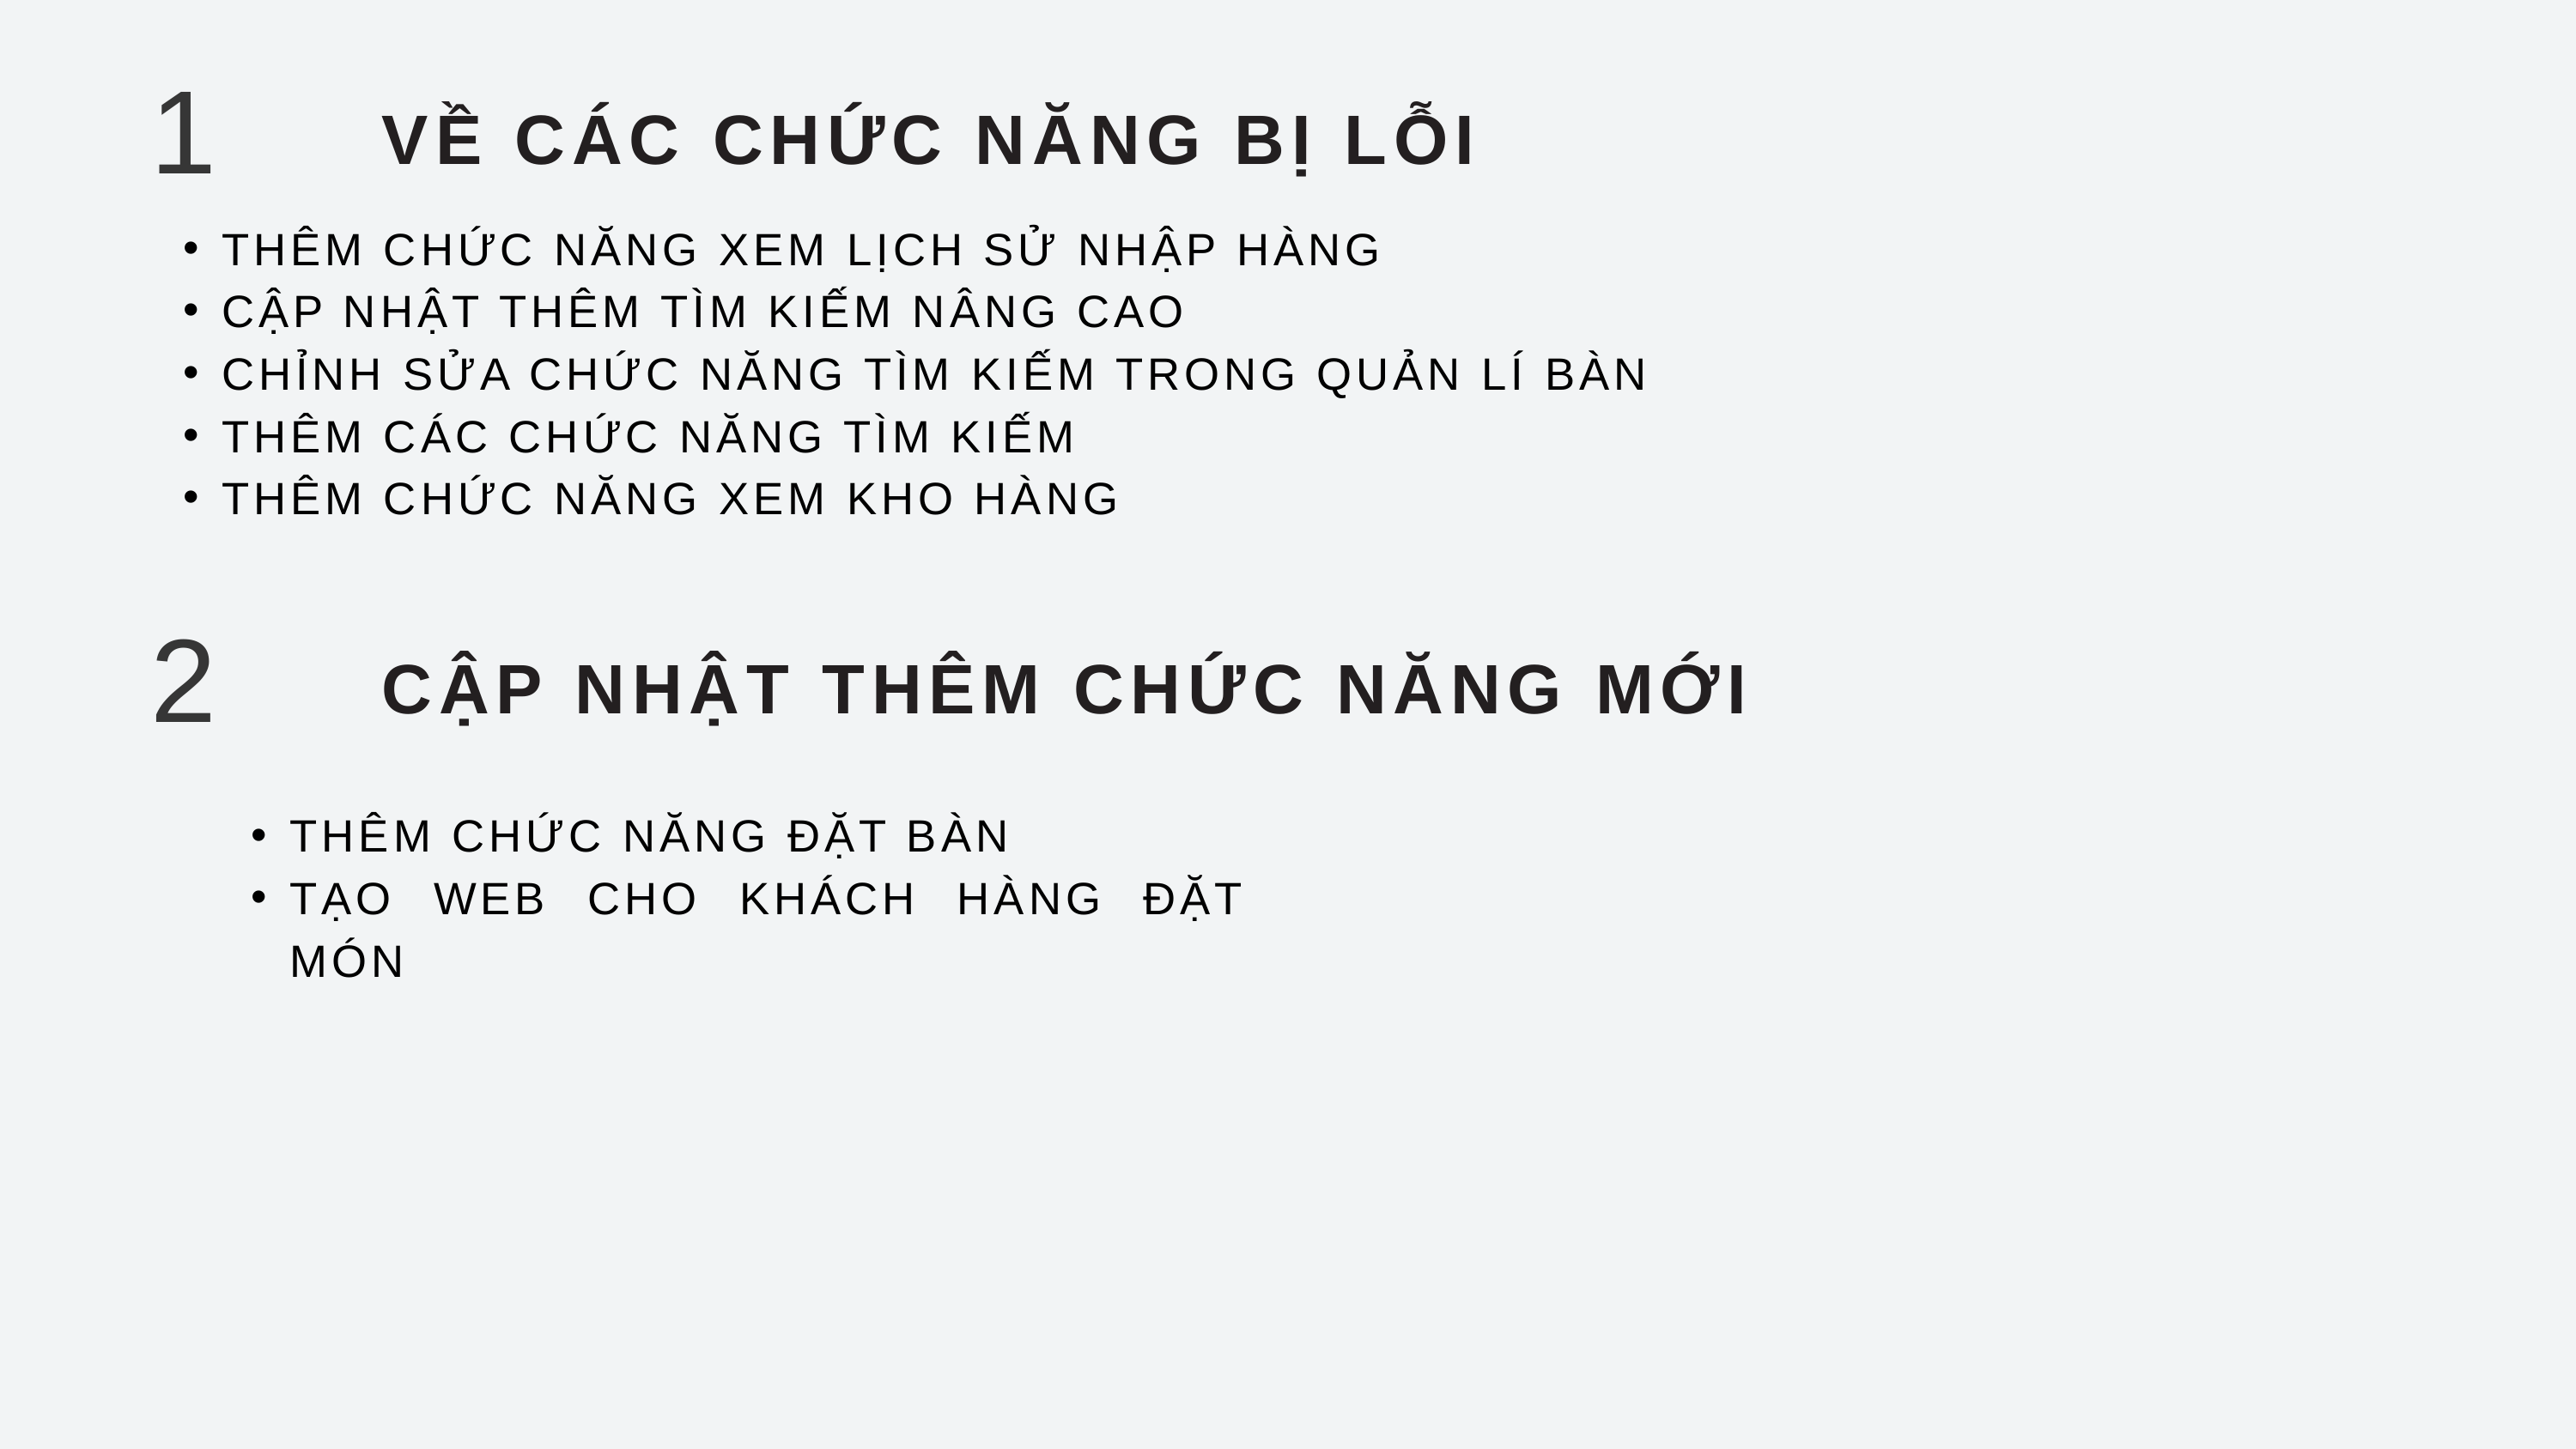

1
VỀ CÁC CHỨC NĂNG BỊ LỖI
THÊM CHỨC NĂNG XEM LỊCH SỬ NHẬP HÀNG
CẬP NHẬT THÊM TÌM KIẾM NÂNG CAO
CHỈNH SỬA CHỨC NĂNG TÌM KIẾM TRONG QUẢN LÍ BÀN
THÊM CÁC CHỨC NĂNG TÌM KIẾM
THÊM CHỨC NĂNG XEM KHO HÀNG

2
CẬP NHẬT THÊM CHỨC NĂNG MỚI
THÊM CHỨC NĂNG ĐẶT BÀN
TẠO WEB CHO KHÁCH HÀNG ĐẶT MÓN